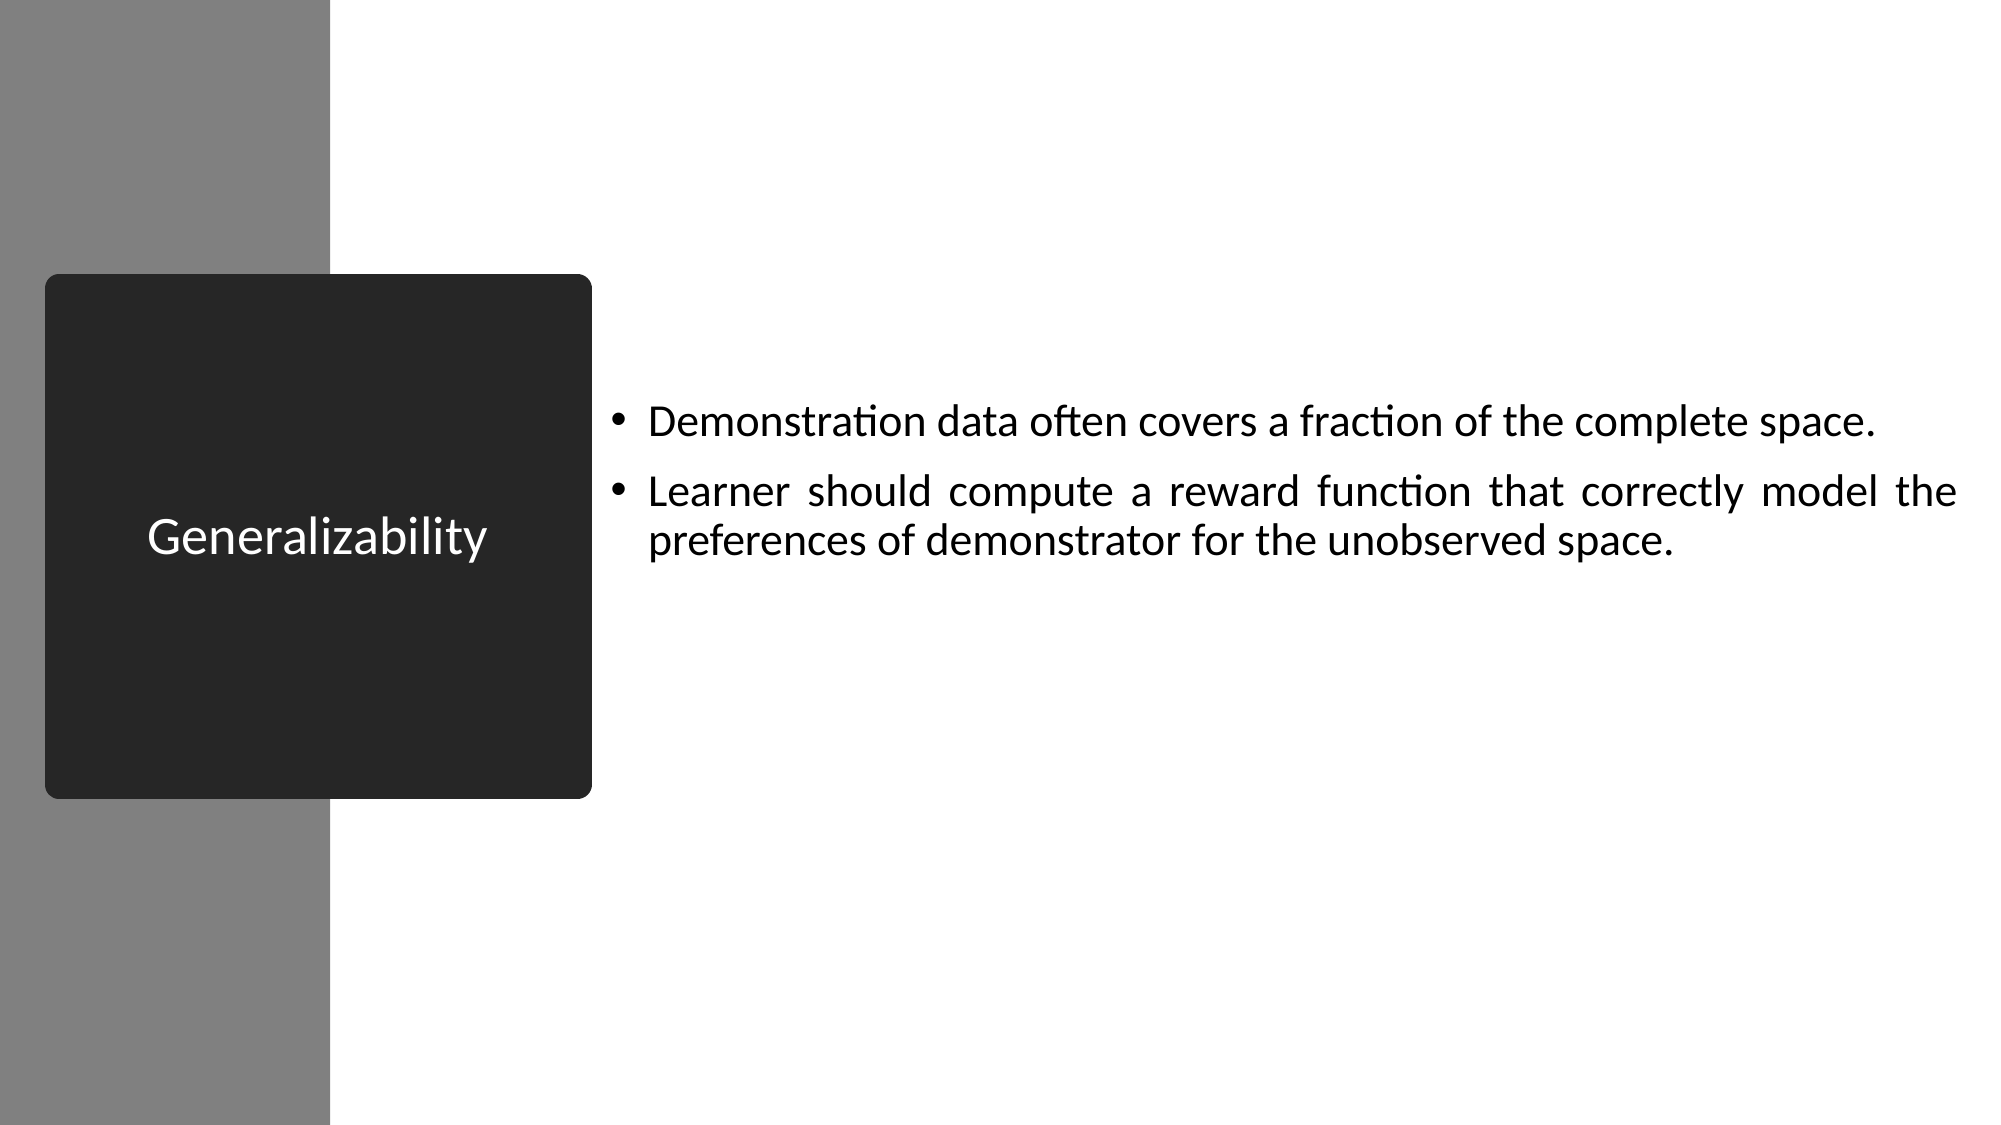

Demonstration data often covers a fraction of the complete space.
Learner should compute a reward function that correctly model the preferences of demonstrator for the unobserved space.

# Generalizability